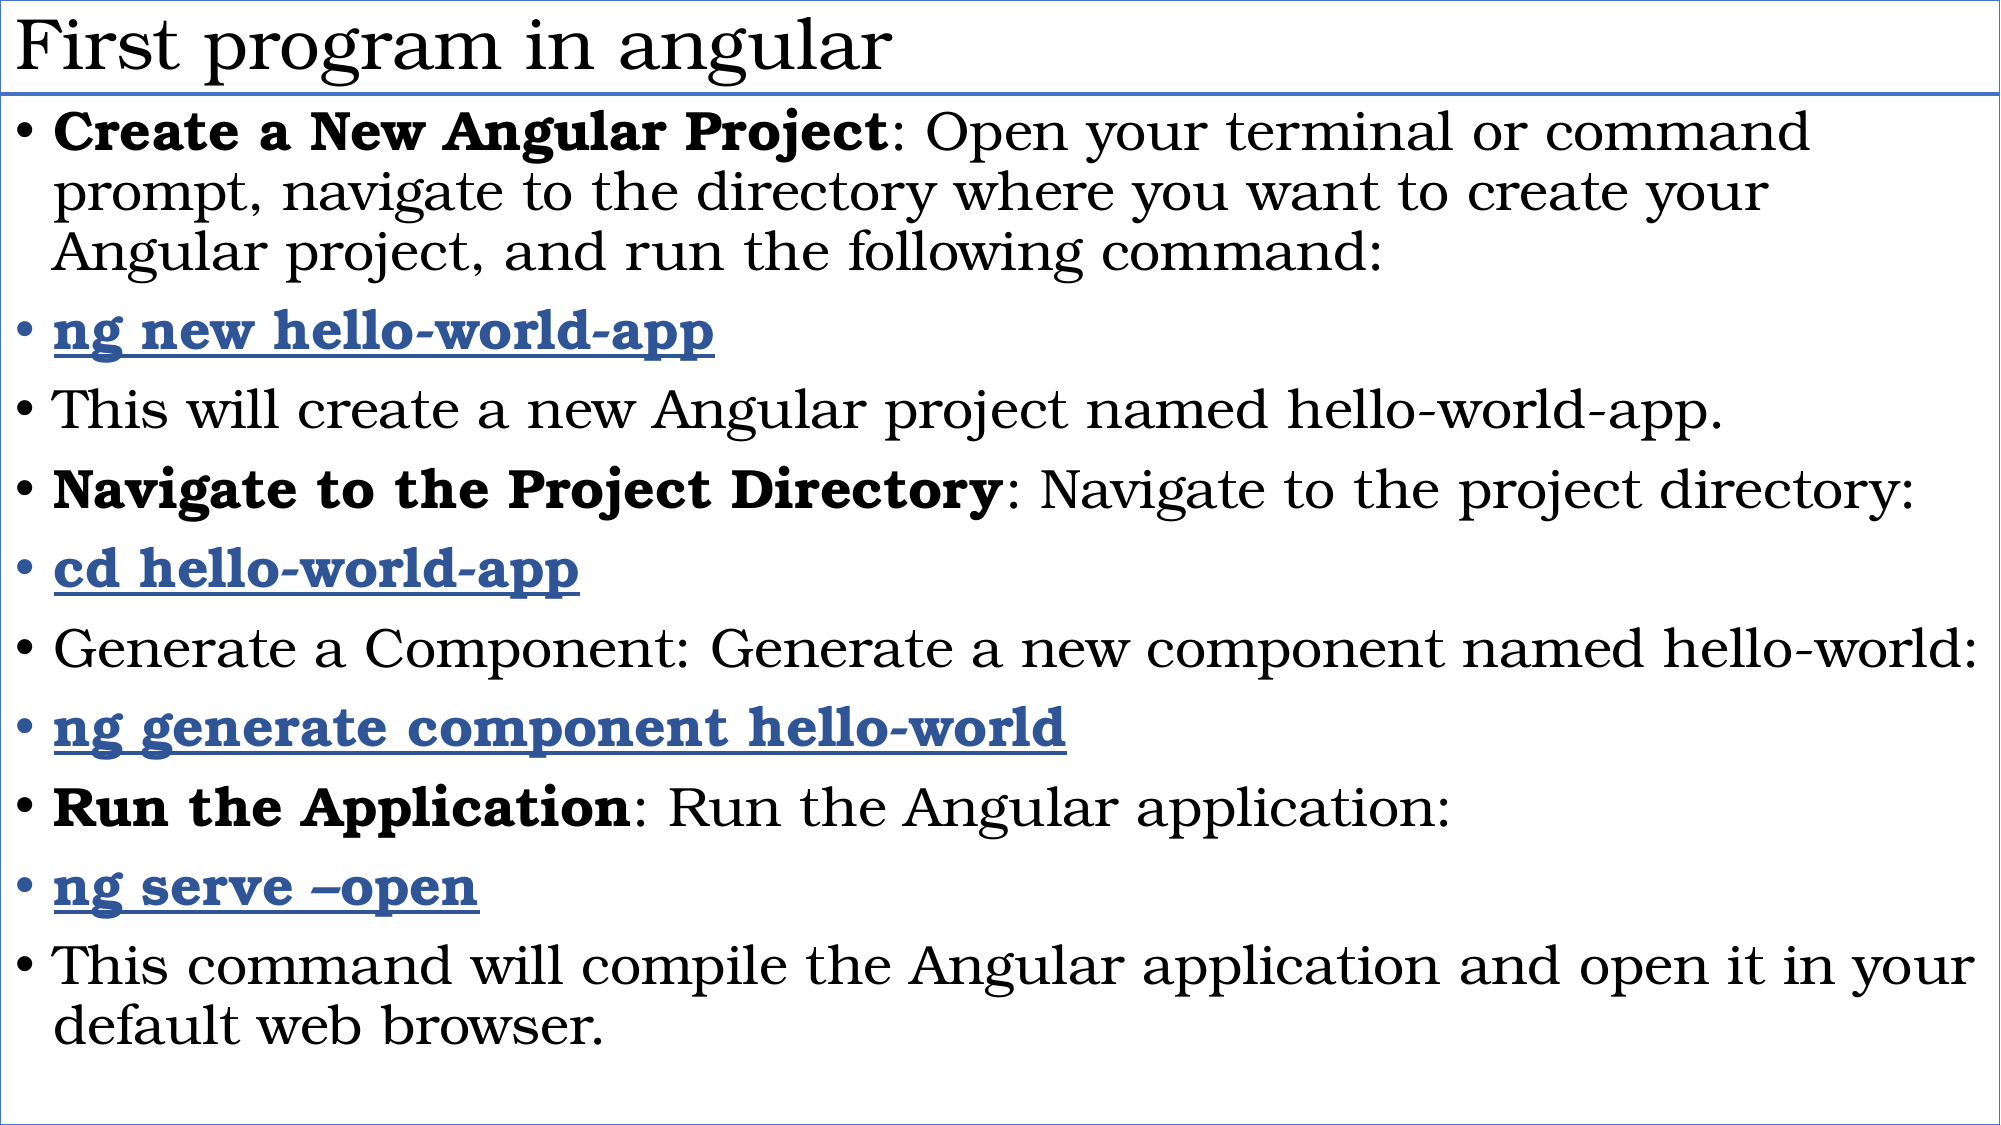

# First program in angular
Create a New Angular Project: Open your terminal or command prompt, navigate to the directory where you want to create your Angular project, and run the following command:
ng new hello-world-app
This will create a new Angular project named hello-world-app.
Navigate to the Project Directory: Navigate to the project directory:
cd hello-world-app
Generate a Component: Generate a new component named hello-world:
ng generate component hello-world
Run the Application: Run the Angular application:
ng serve –open
This command will compile the Angular application and open it in your default web browser.